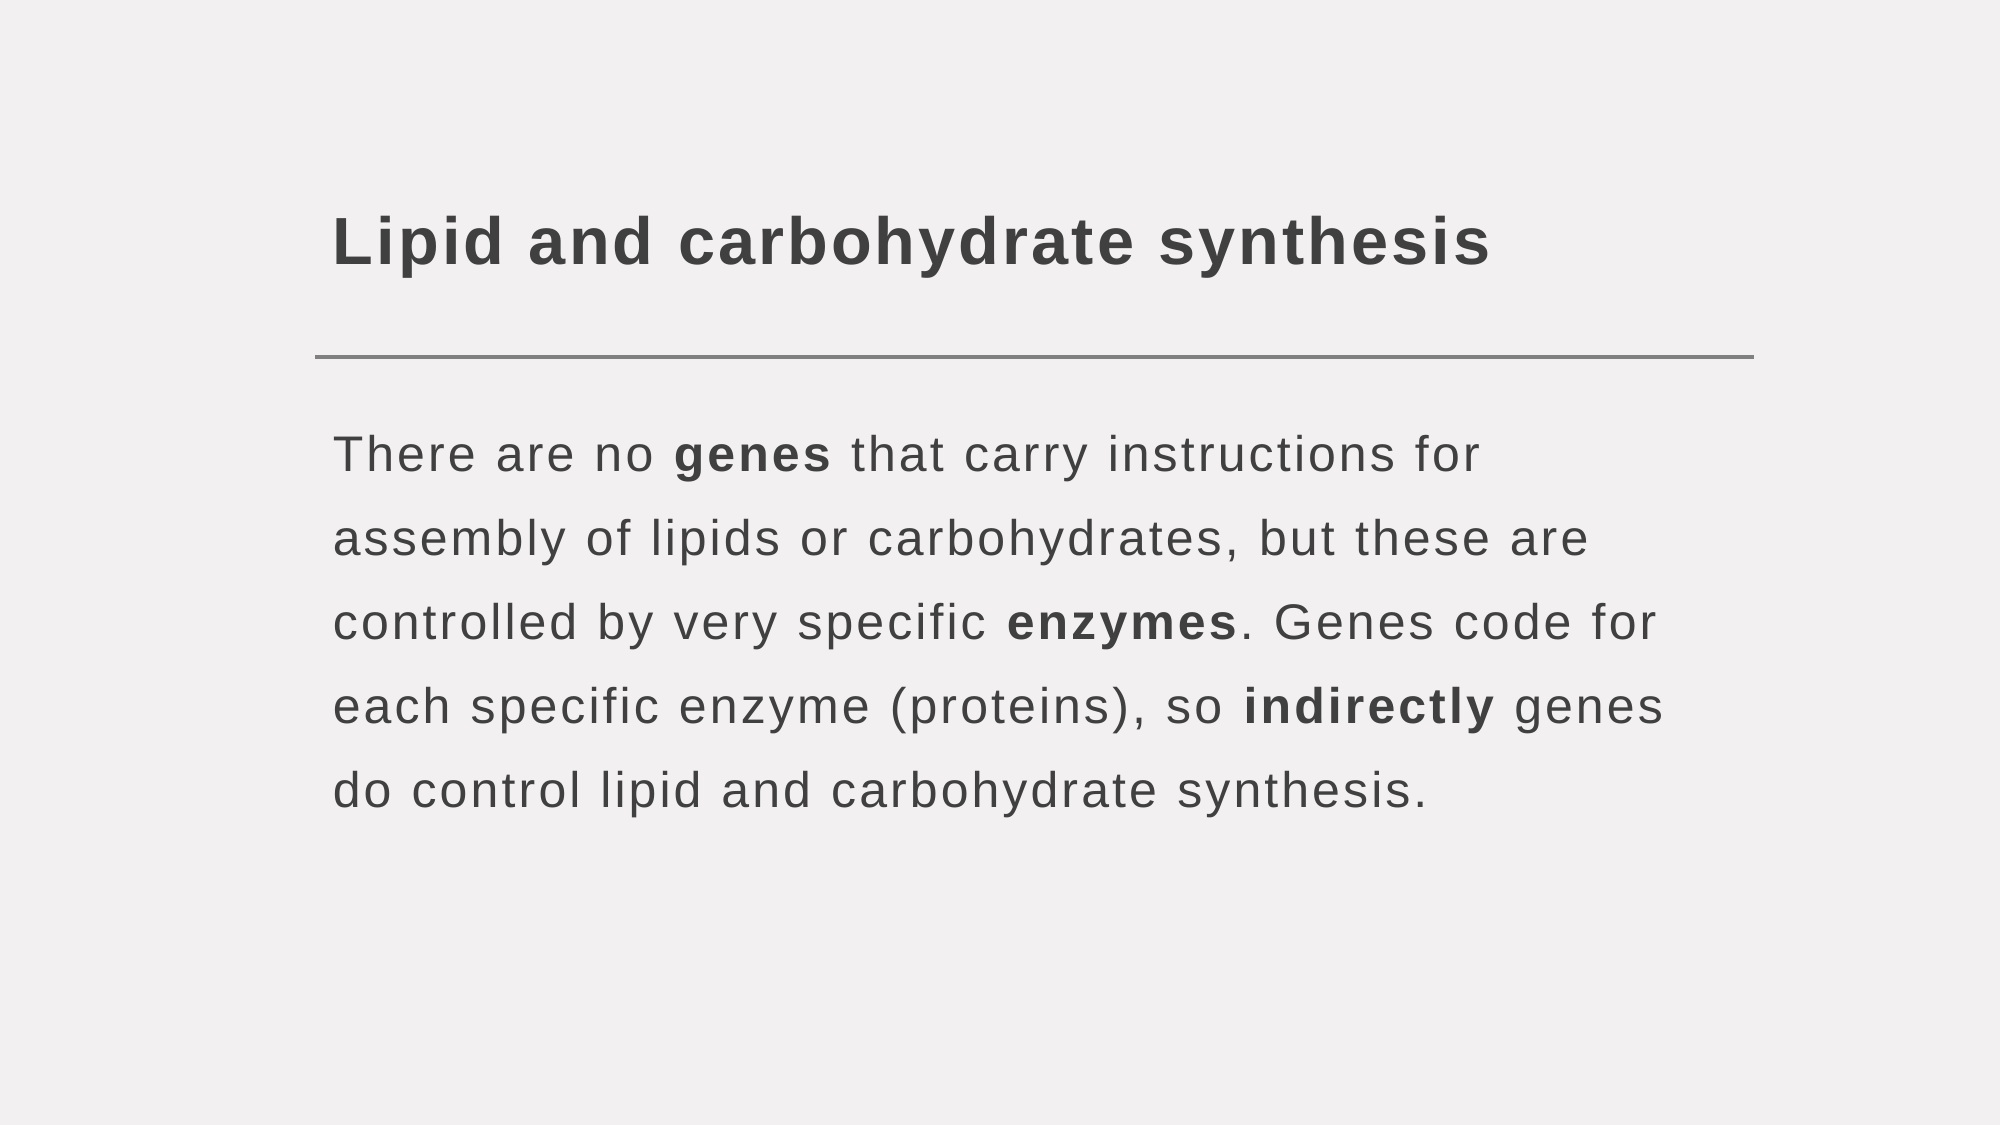

# Lipid and carbohydrate synthesis
There are no genes that carry instructions for assembly of lipids or carbohydrates, but these are controlled by very specific enzymes. Genes code for each specific enzyme (proteins), so indirectly genes do control lipid and carbohydrate synthesis.